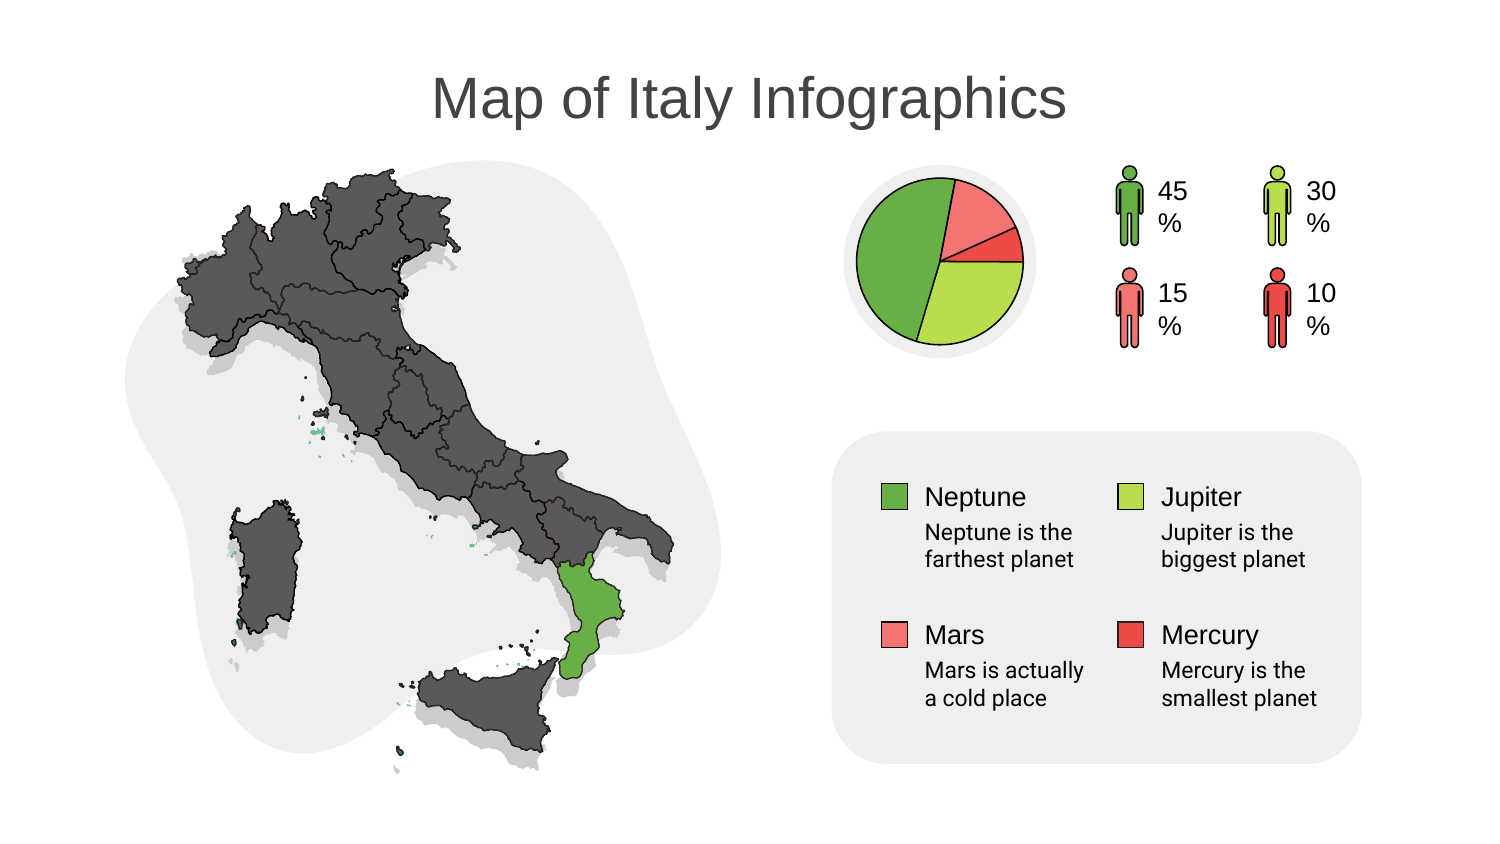

# Map of Italy Infographics

45%

30%

15%

10%

Jupiter
Jupiter is the biggest planet

Neptune
Neptune is the farthest planet

Mercury
Mercury is the smallest planet

Mars
Mars is actually a cold place